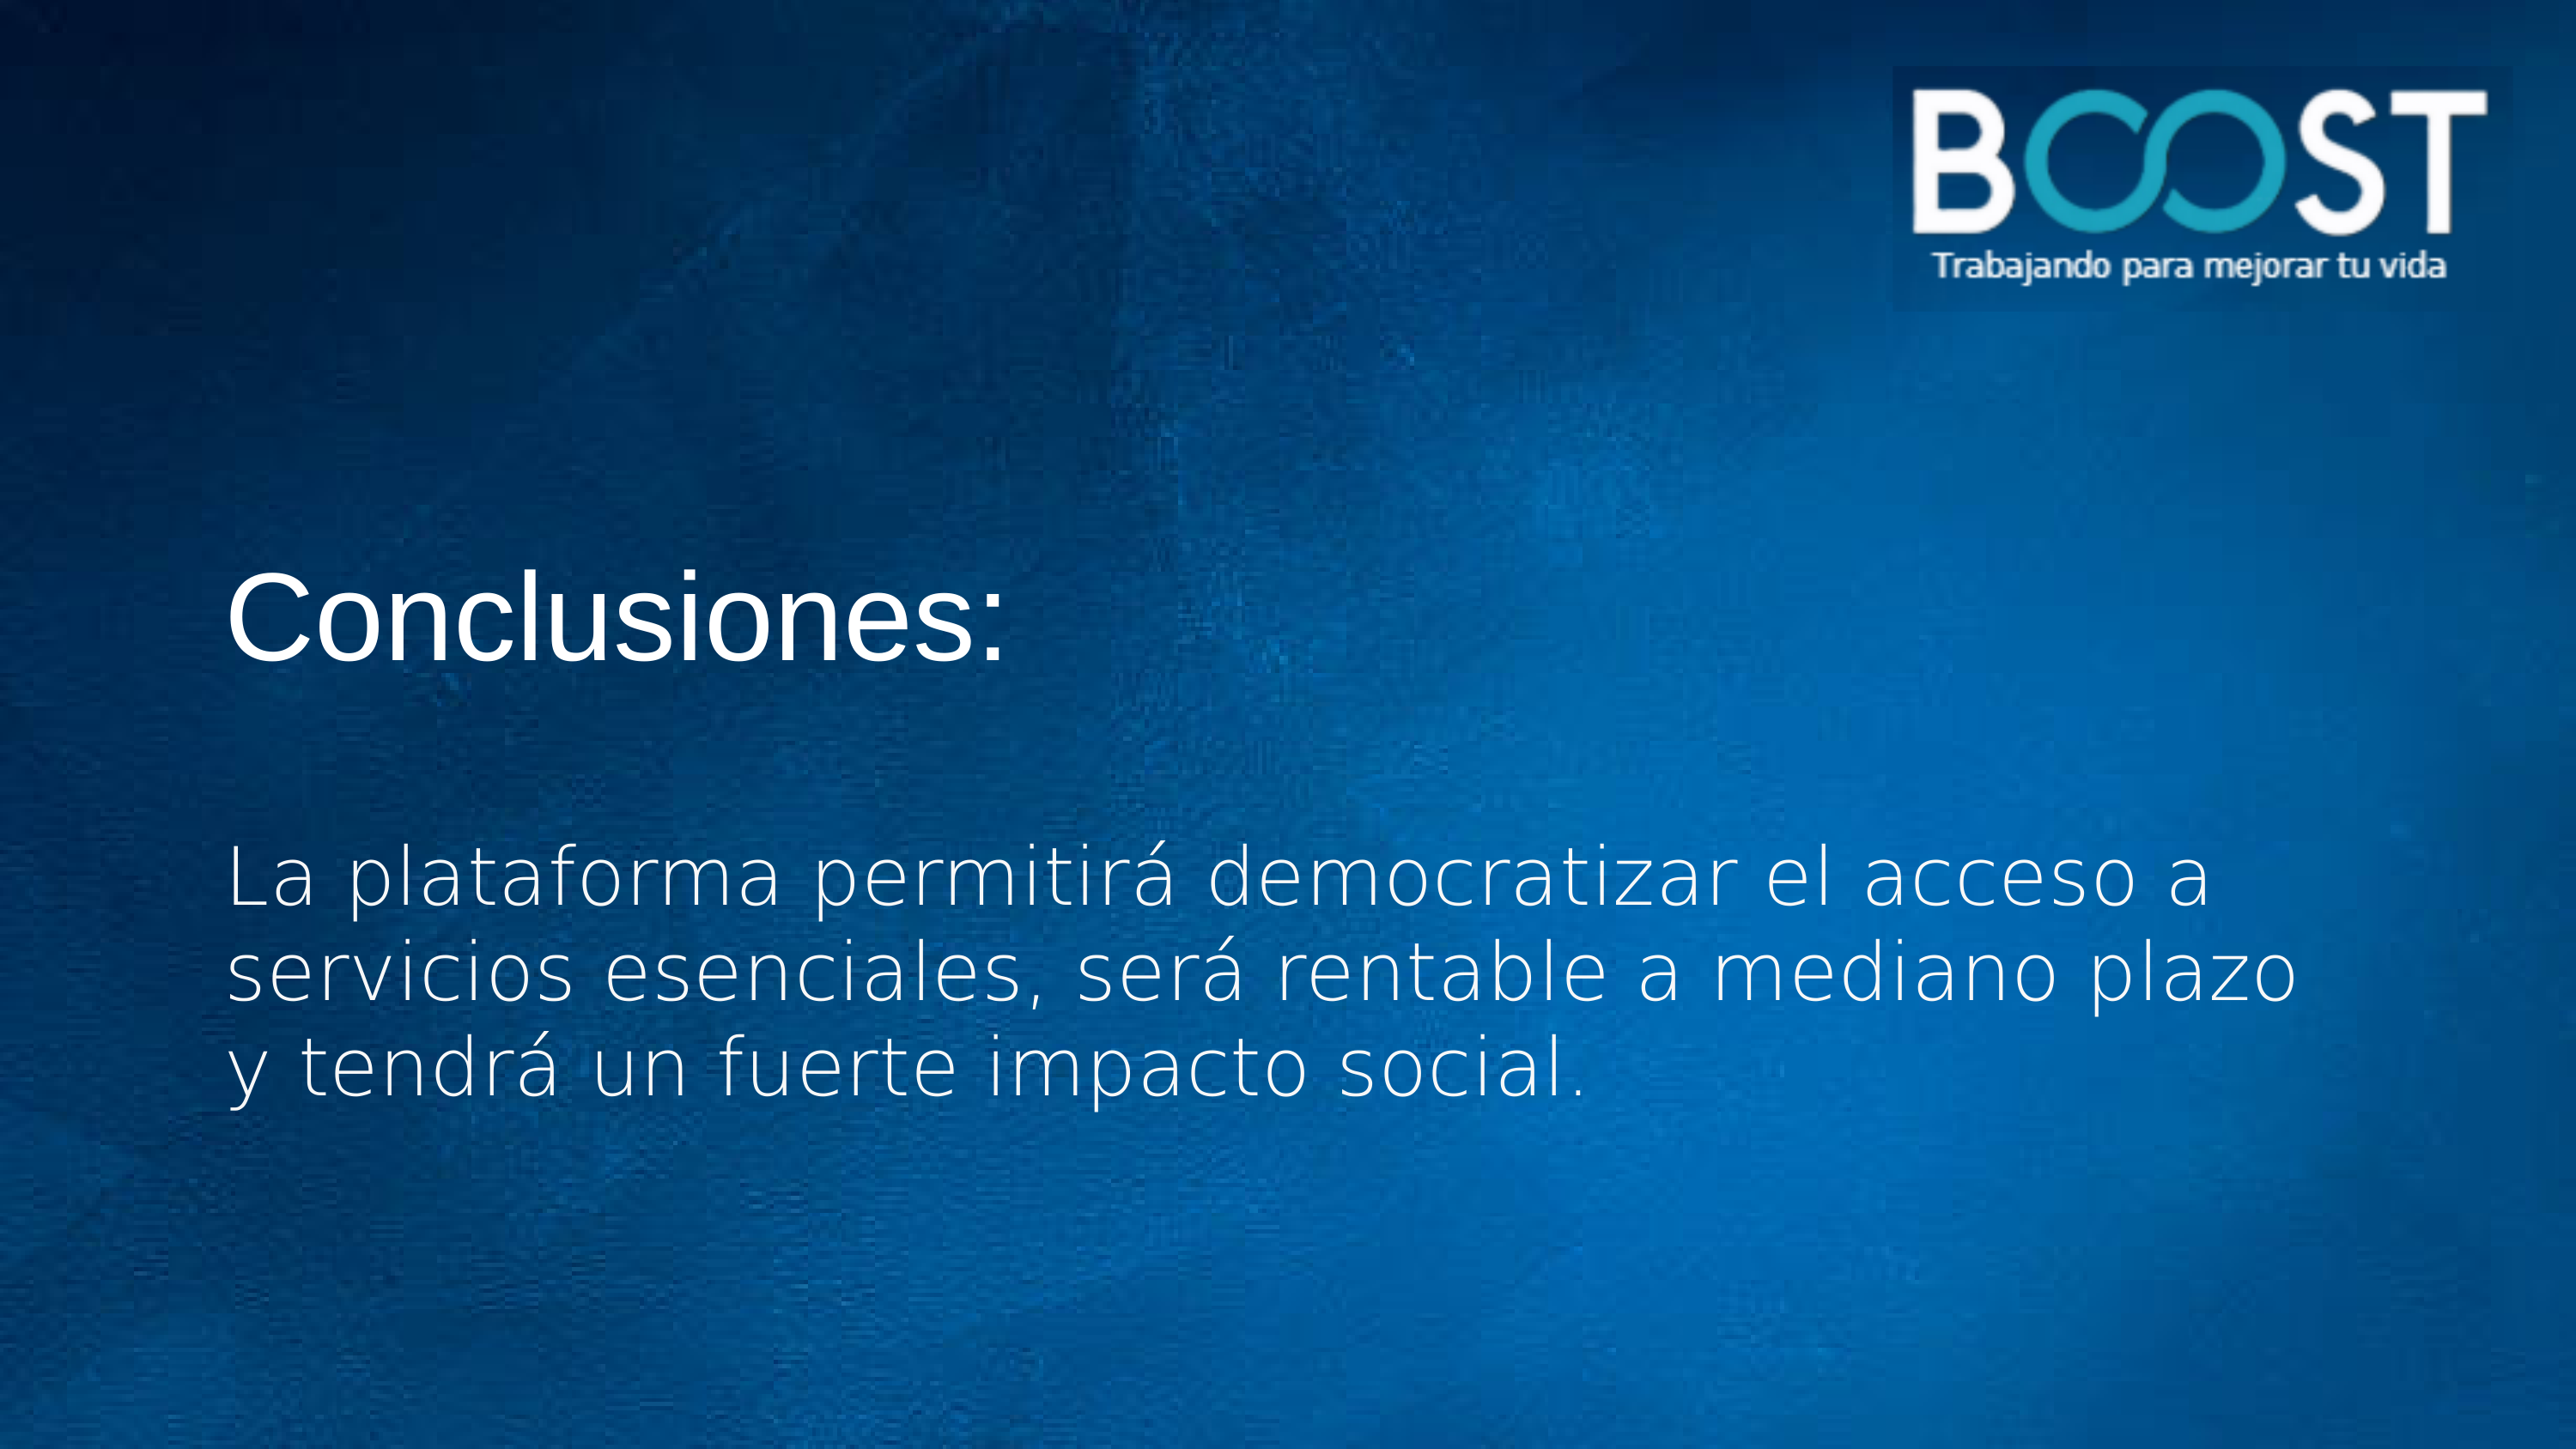

Conclusiones:
La plataforma permitirá democratizar el acceso a servicios esenciales, será rentable a mediano plazo y tendrá un fuerte impacto social.